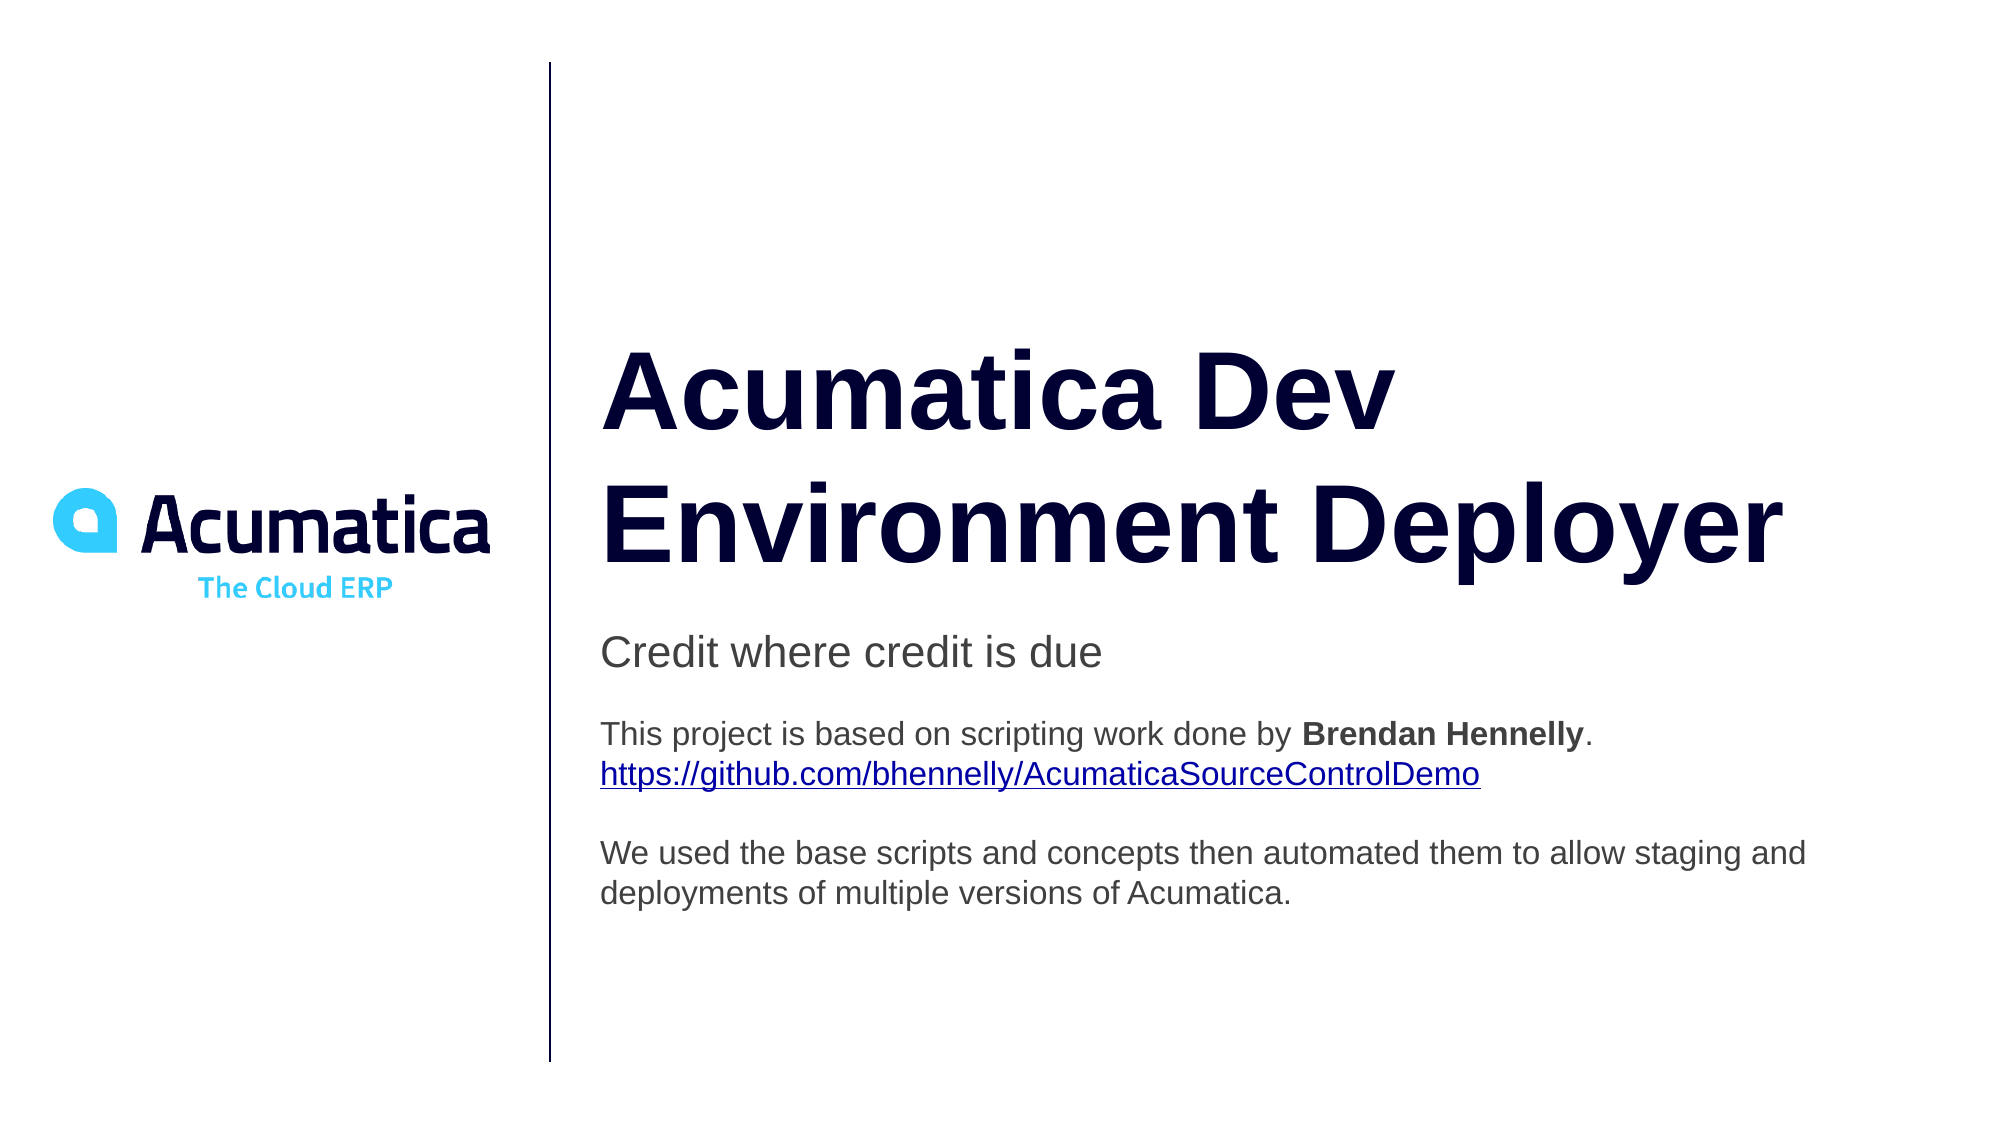

# Acumatica Dev Environment Deployer
Credit where credit is due
This project is based on scripting work done by Brendan Hennelly.
https://github.com/bhennelly/AcumaticaSourceControlDemo
We used the base scripts and concepts then automated them to allow staging and deployments of multiple versions of Acumatica.